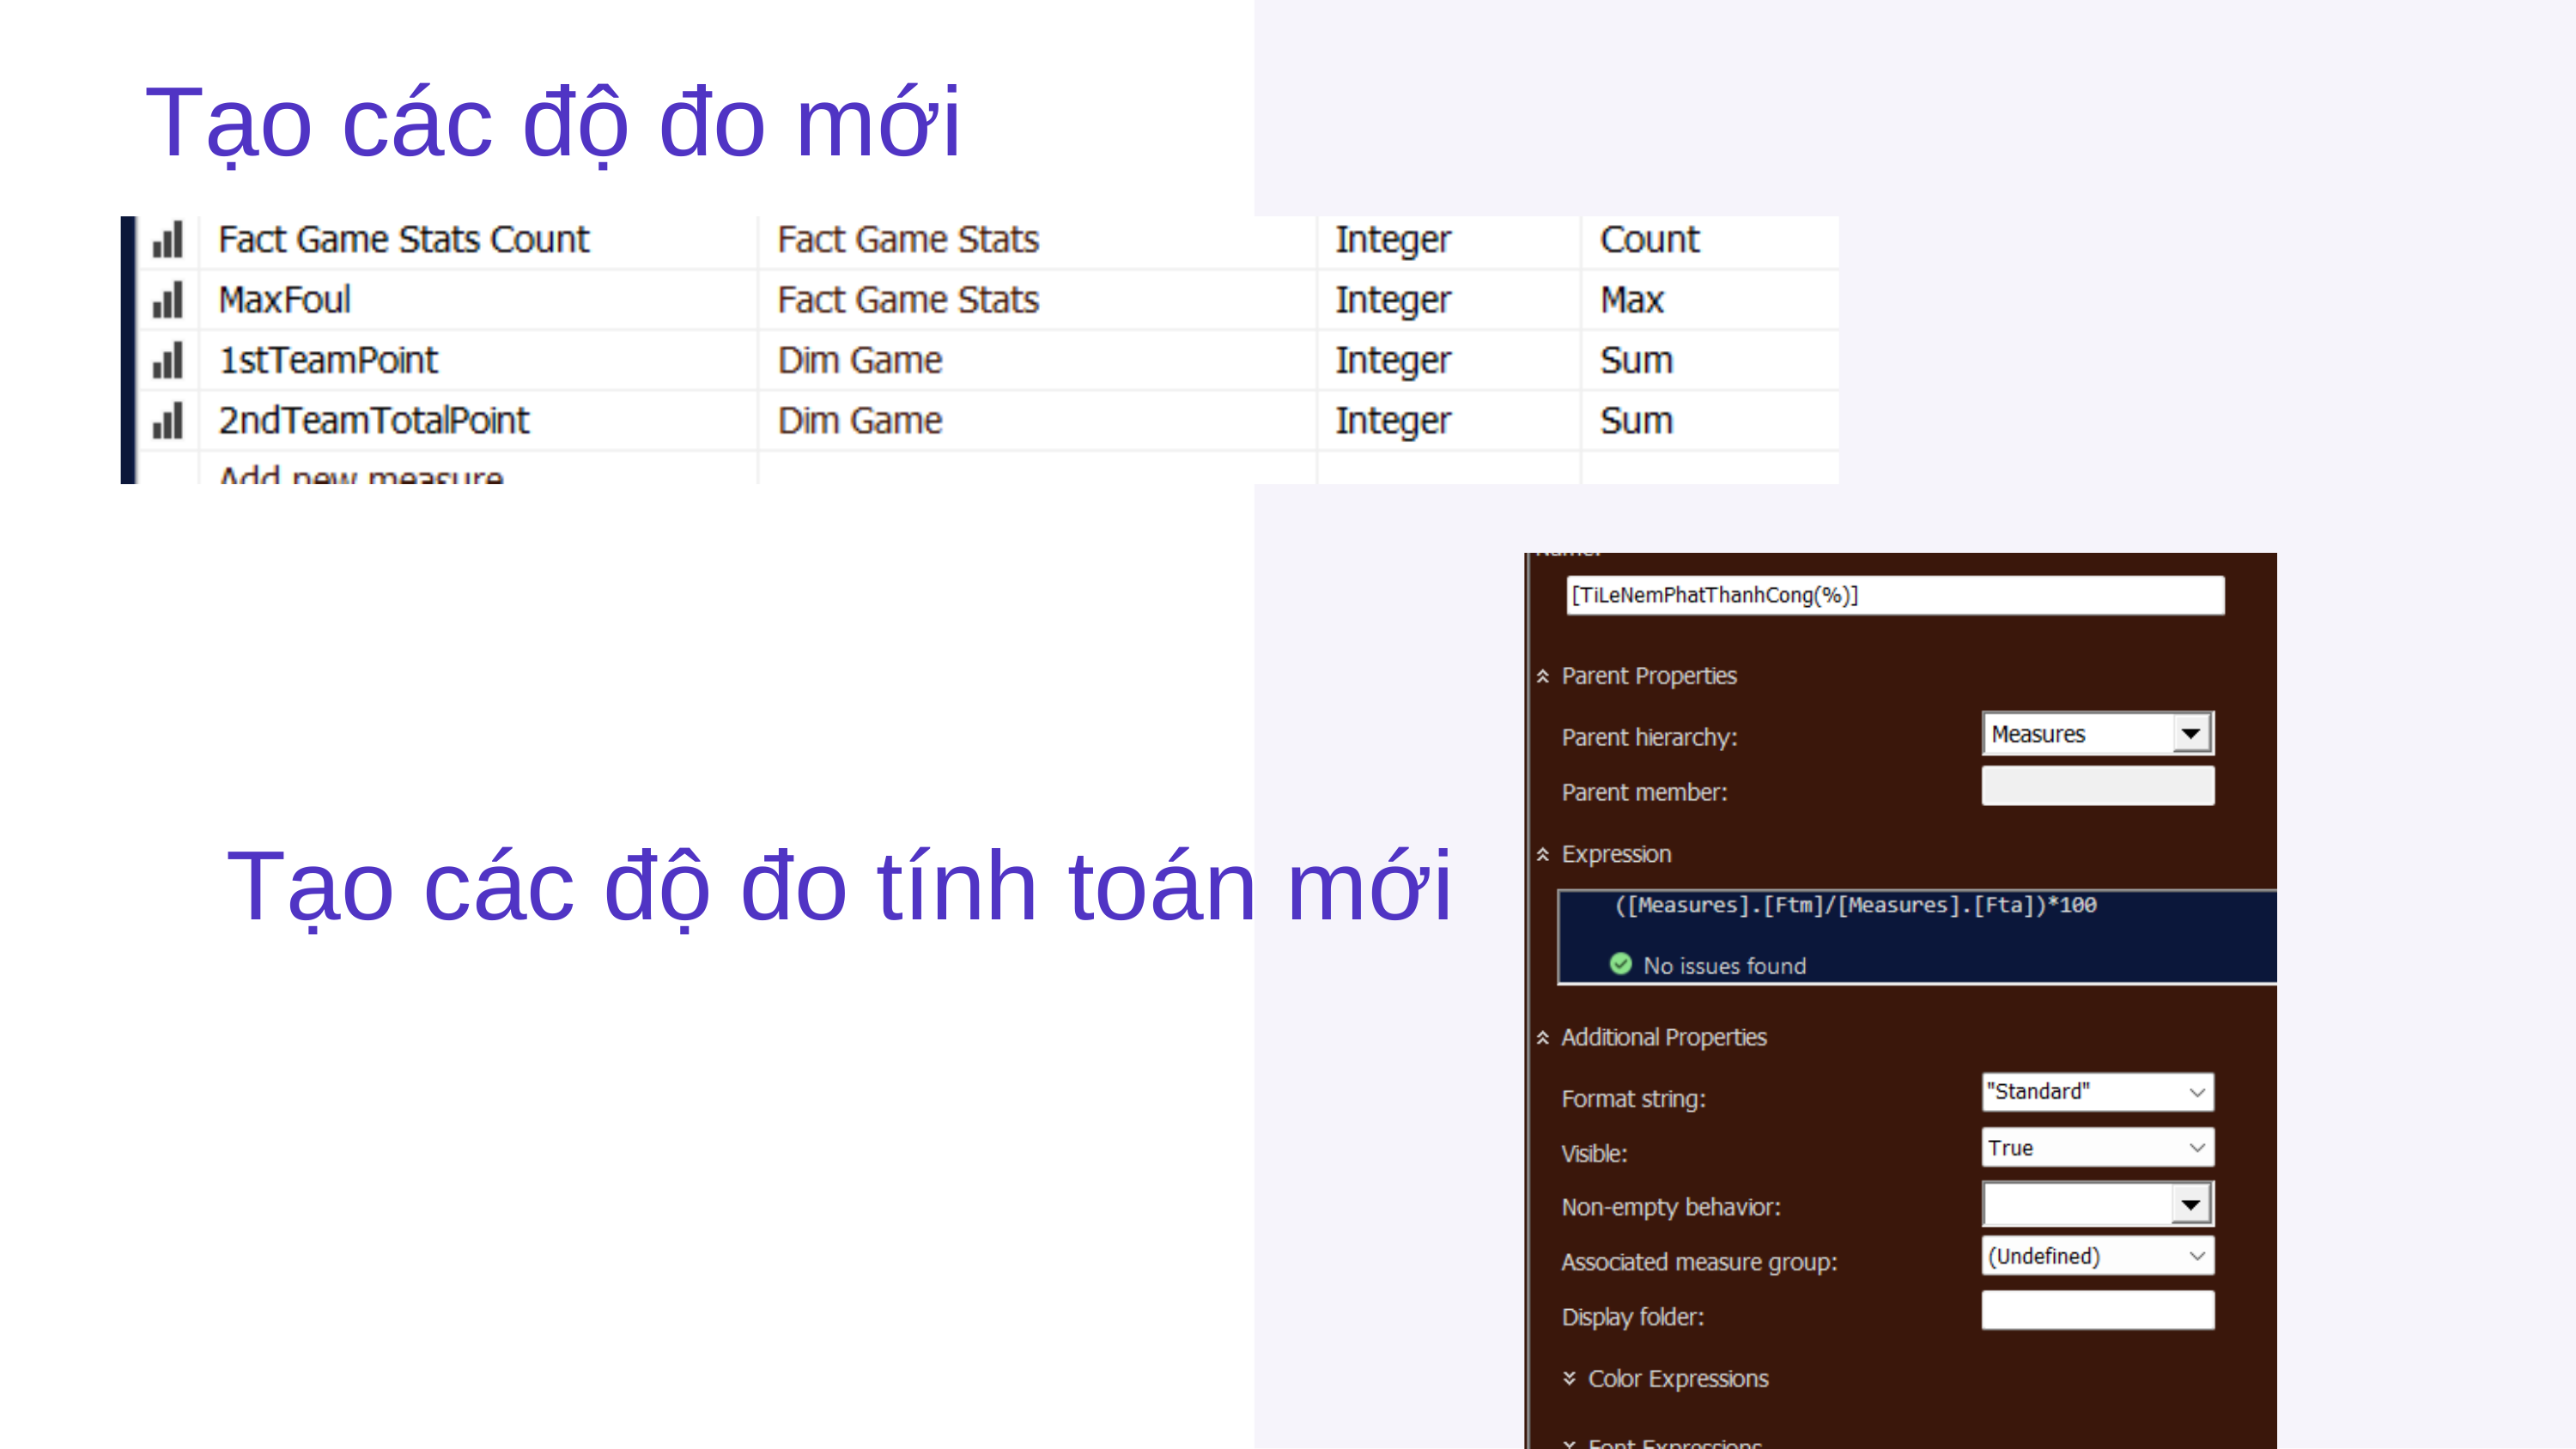

Tạo các độ đo mới

Tạo các độ đo tính toán mới